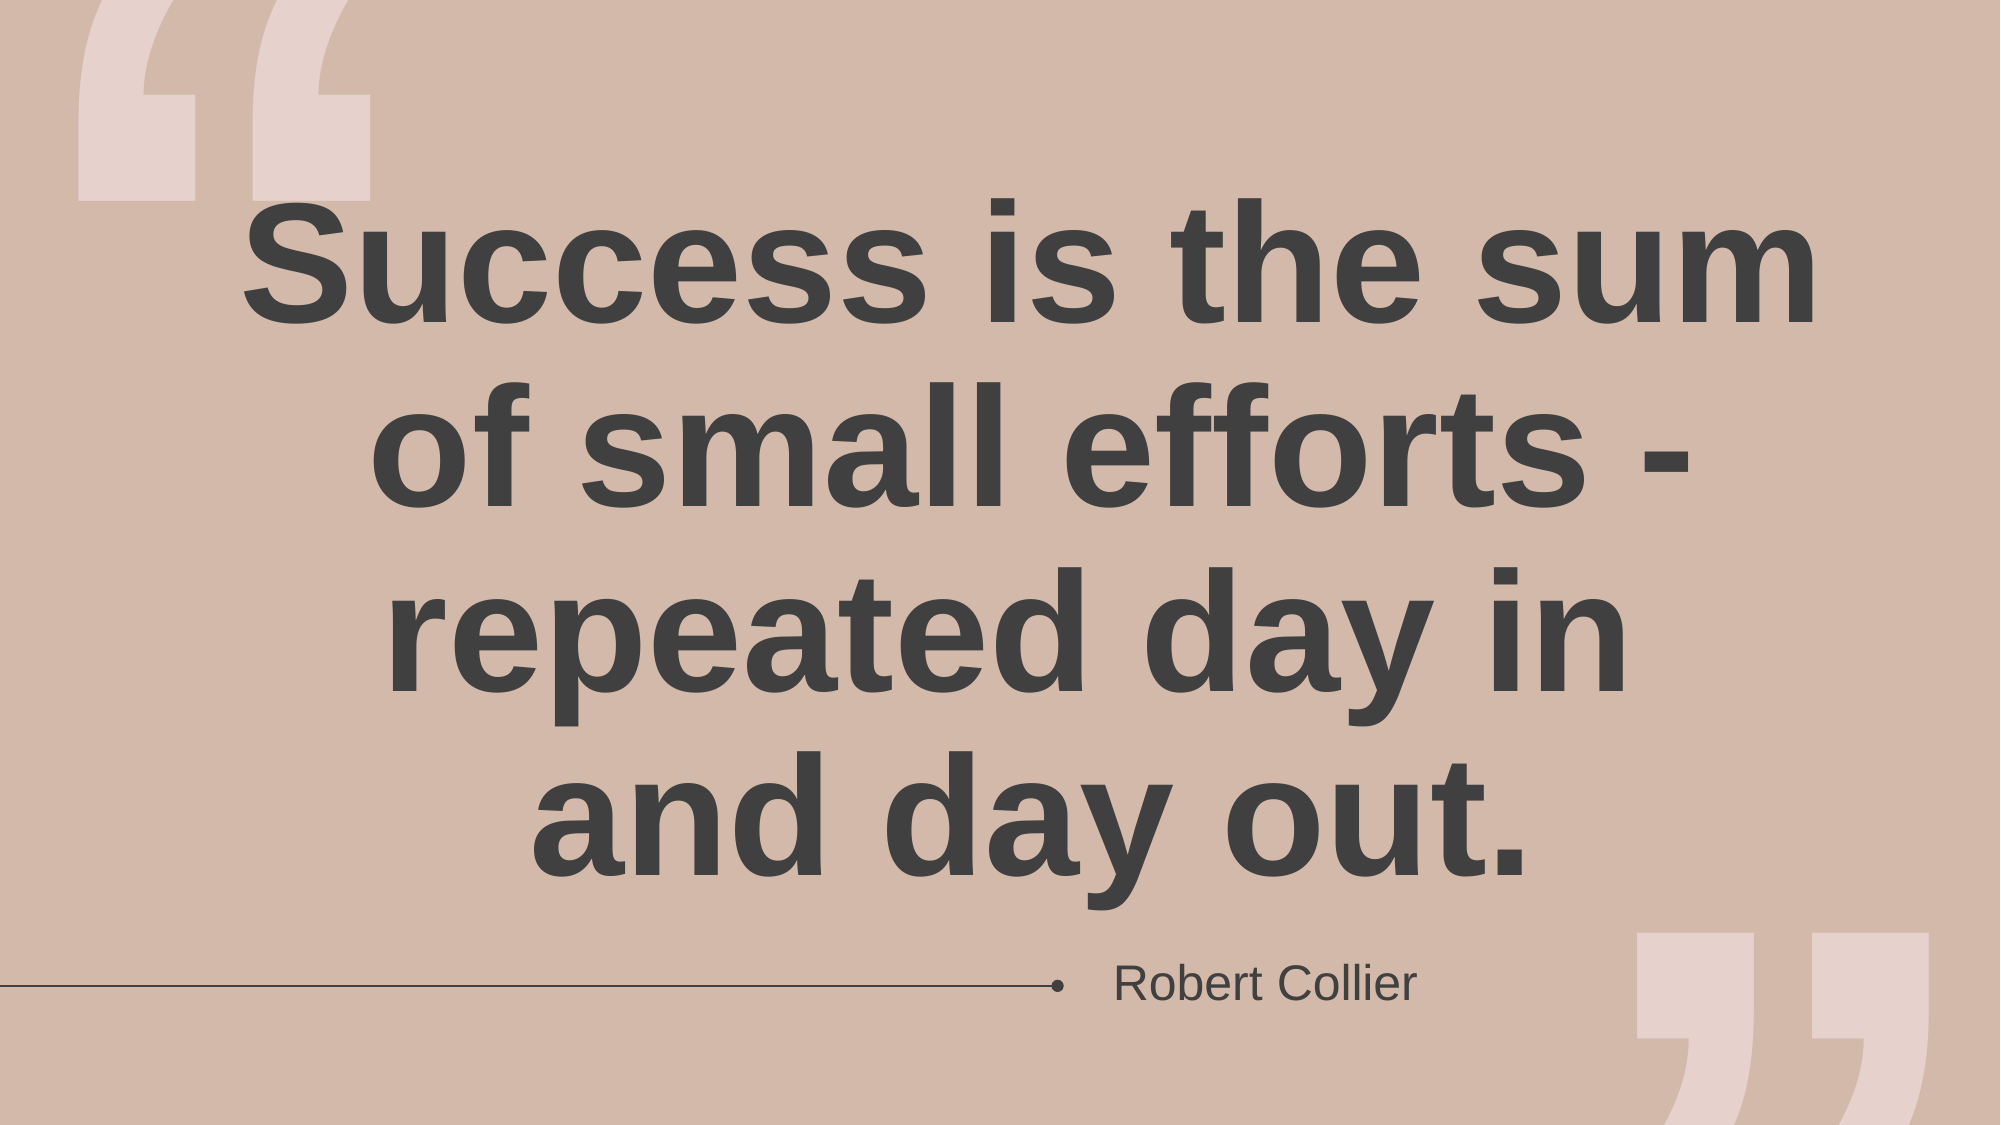

“
# Success is the sum of small efforts - repeated day in and day out.
”
Robert Collier